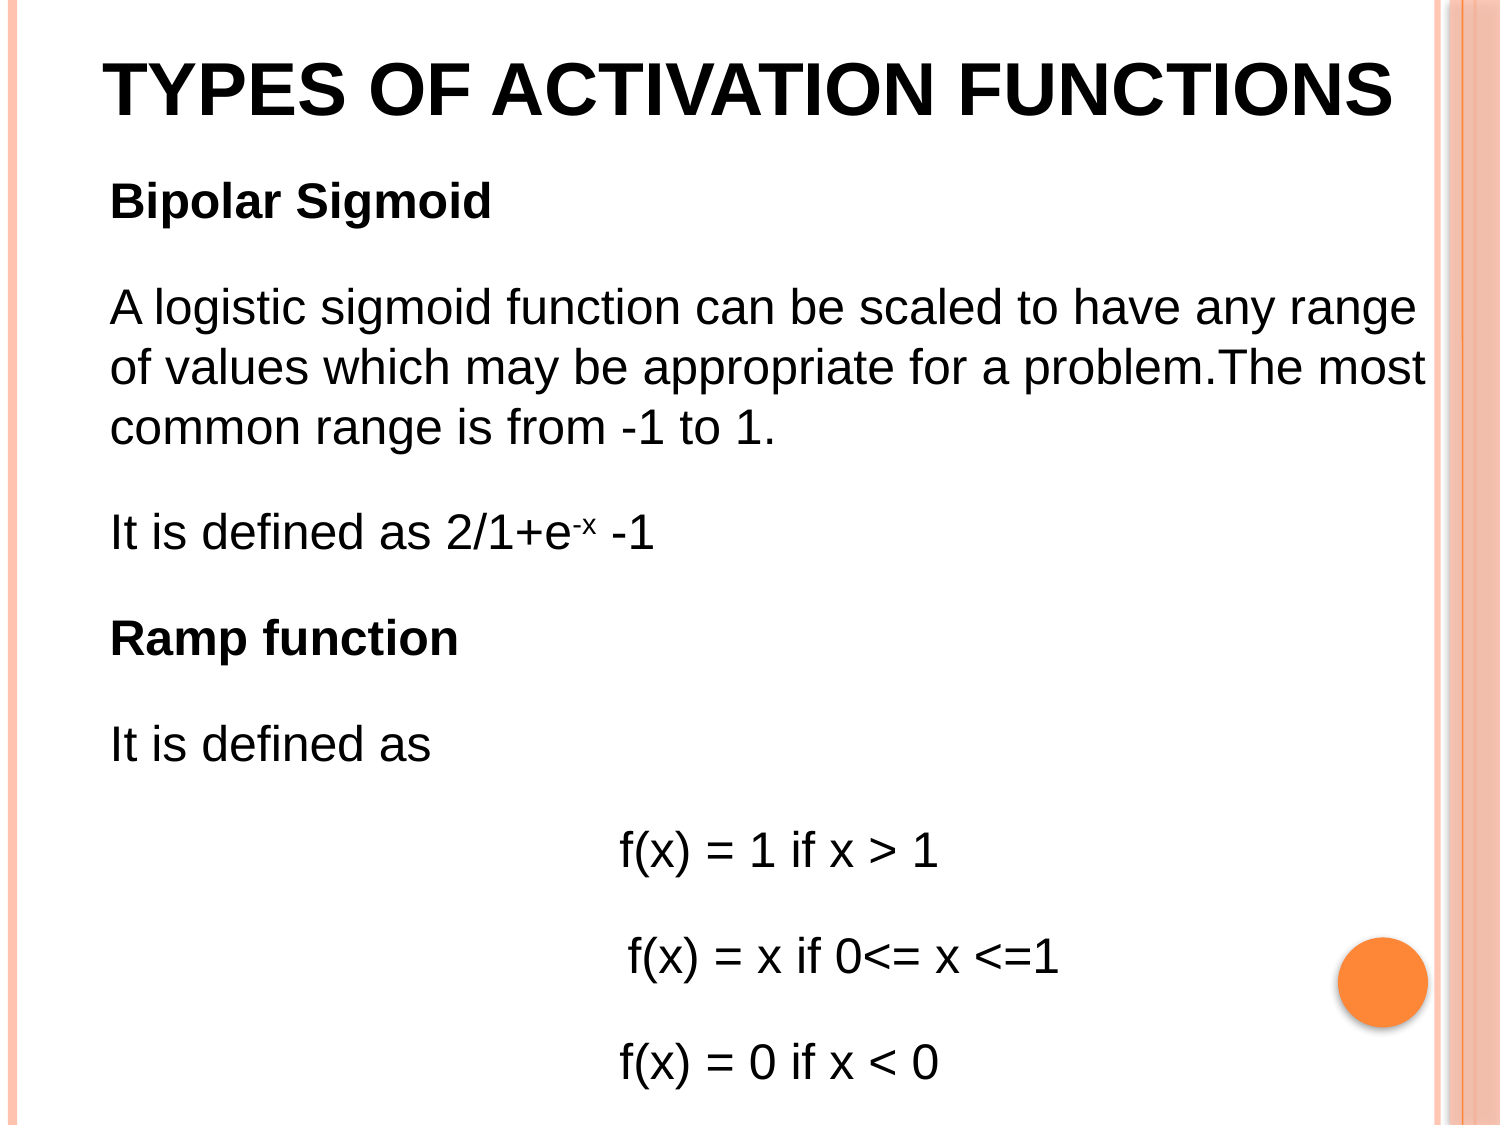

TYPES OF ACTIVATION FUNCTIONS
Bipolar Sigmoid
A logistic sigmoid function can be scaled to have any range of values which may be appropriate for a problem.The most common range is from -1 to 1.
It is defined as 2/1+e-x -1
Ramp function
It is defined as
f(x) = 1 if x > 1
                                     f(x) = x if 0<= x <=1
f(x) = 0 if x < 0